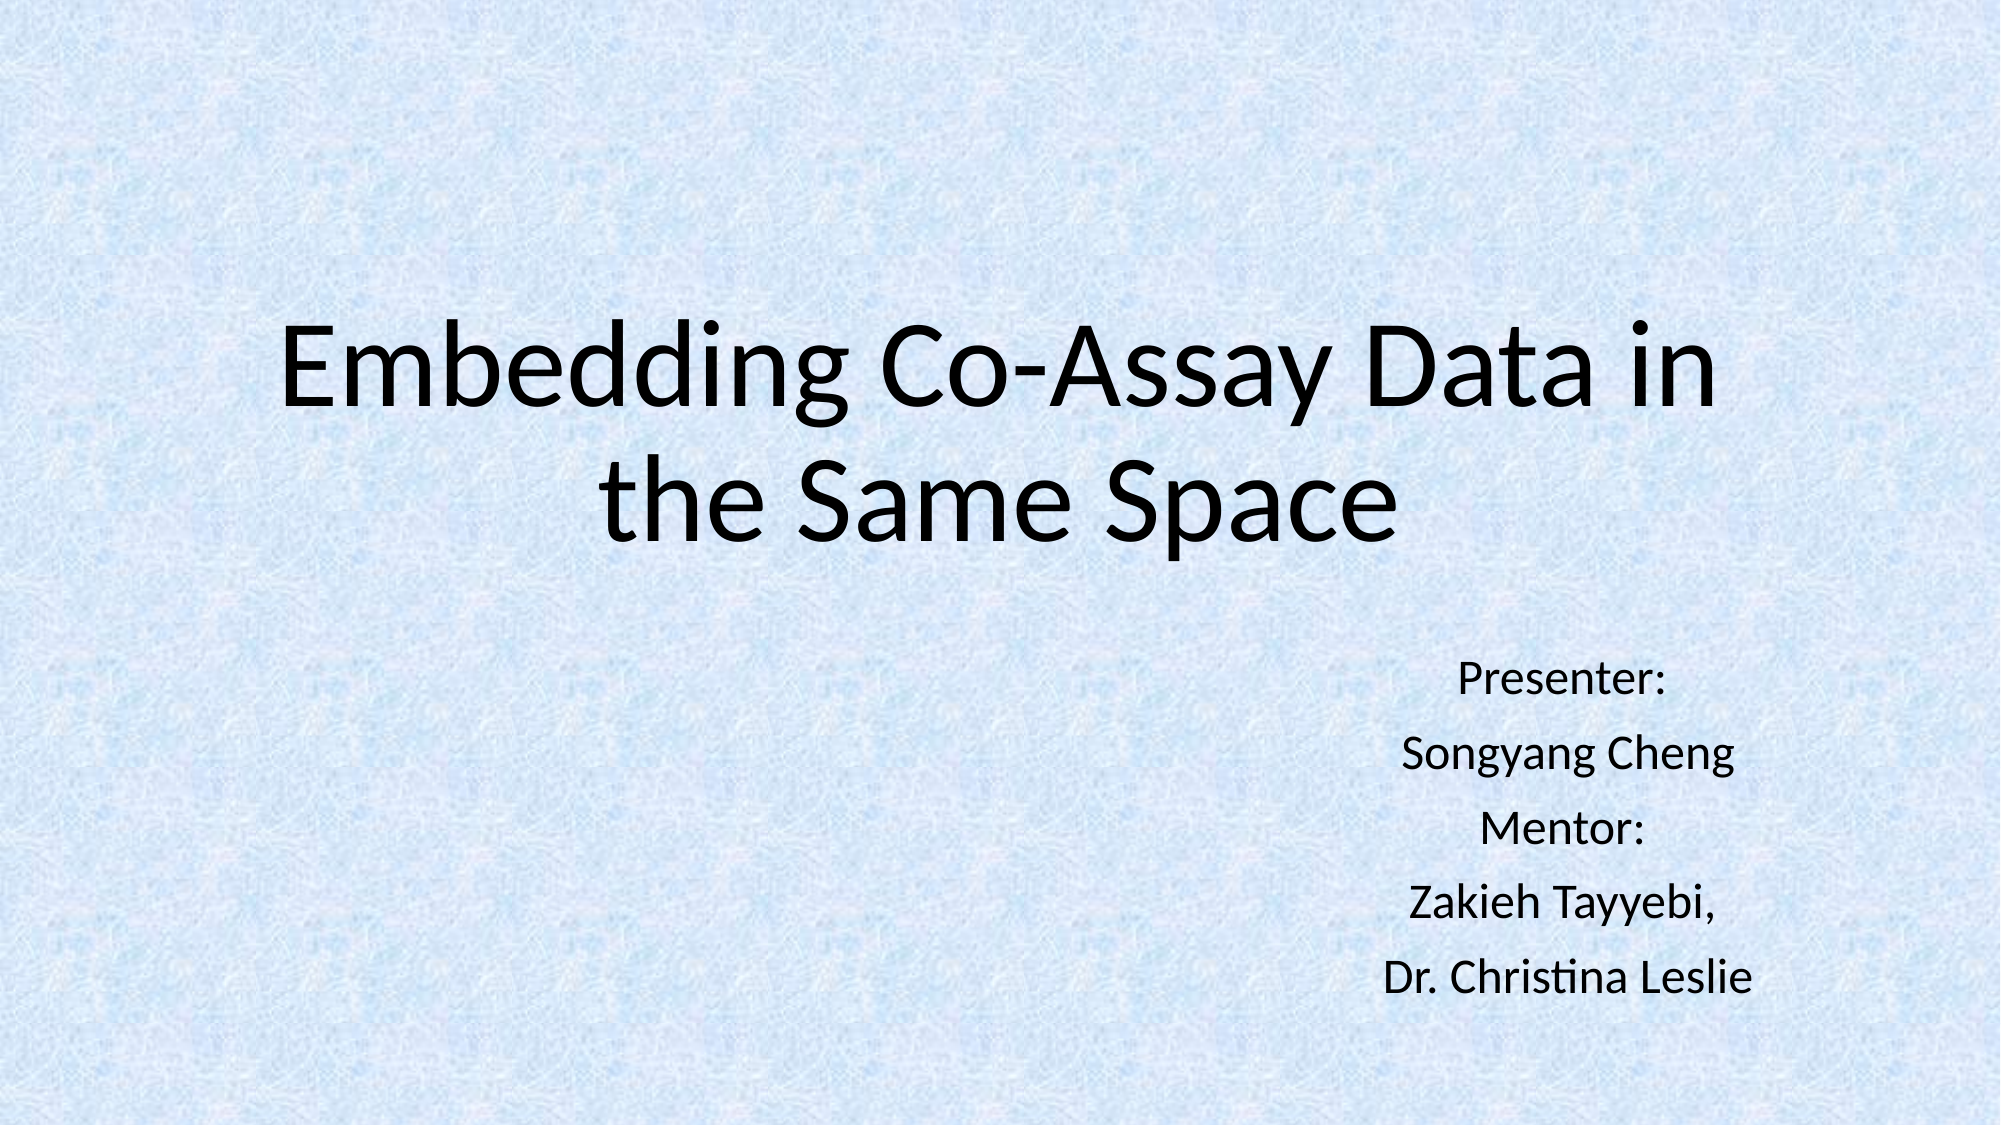

# Embedding Co-Assay Data in the Same Space
Presenter:
Songyang Cheng
Mentor:
Zakieh Tayyebi,
Dr. Christina Leslie